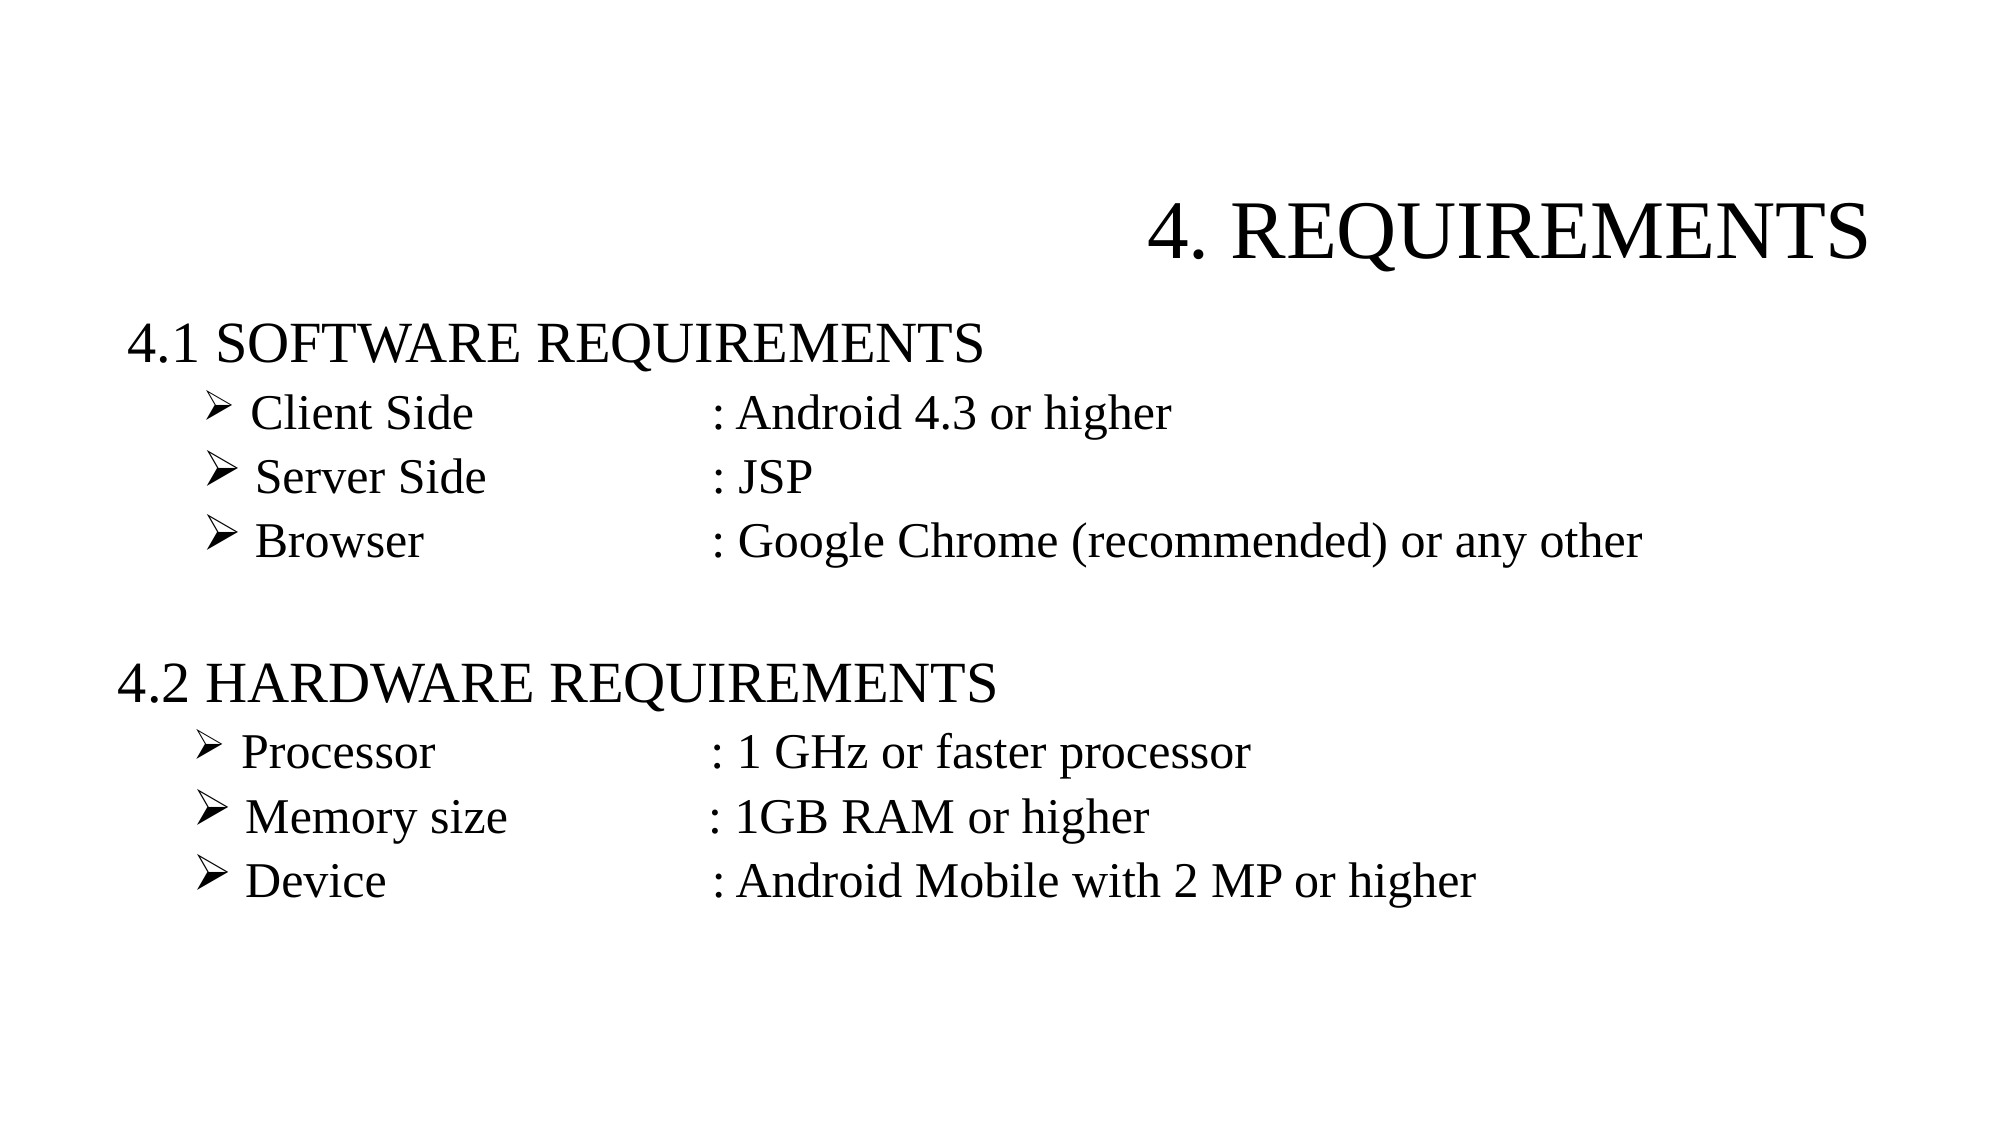

6
# 4. REQUIREMENTS
4.1 SOFTWARE REQUIREMENTS
 Client Side                   : Android 4.3 or higher
 Server Side                  : JSP
 Browser                       : Google Chrome (recommended) or any other

4.2 HARDWARE REQUIREMENTS
 Processor                      : 1 GHz or faster processor
 Memory size                : 1GB RAM or higher
 Device                          : Android Mobile with 2 MP or higher